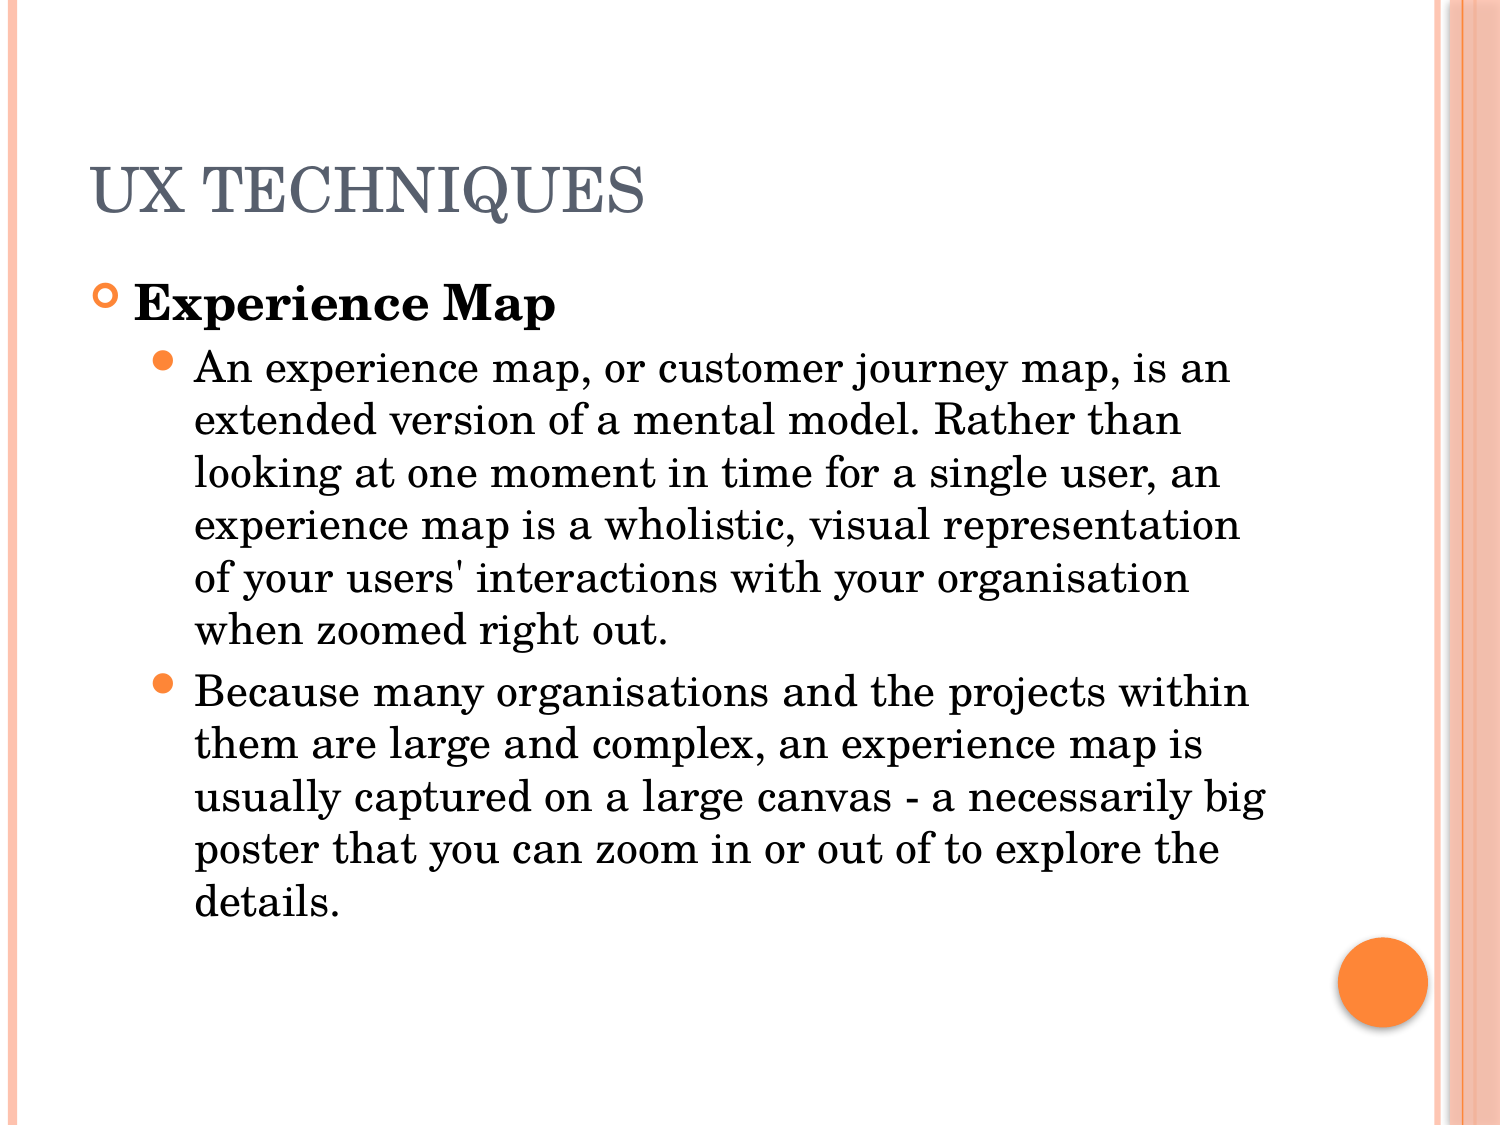

# UX Techniques
Experience Map
An experience map, or customer journey map, is an extended version of a mental model. Rather than looking at one moment in time for a single user, an experience map is a wholistic, visual representation of your users' interactions with your organisation when zoomed right out.
Because many organisations and the projects within them are large and complex, an experience map is usually captured on a large canvas - a necessarily big poster that you can zoom in or out of to explore the details.